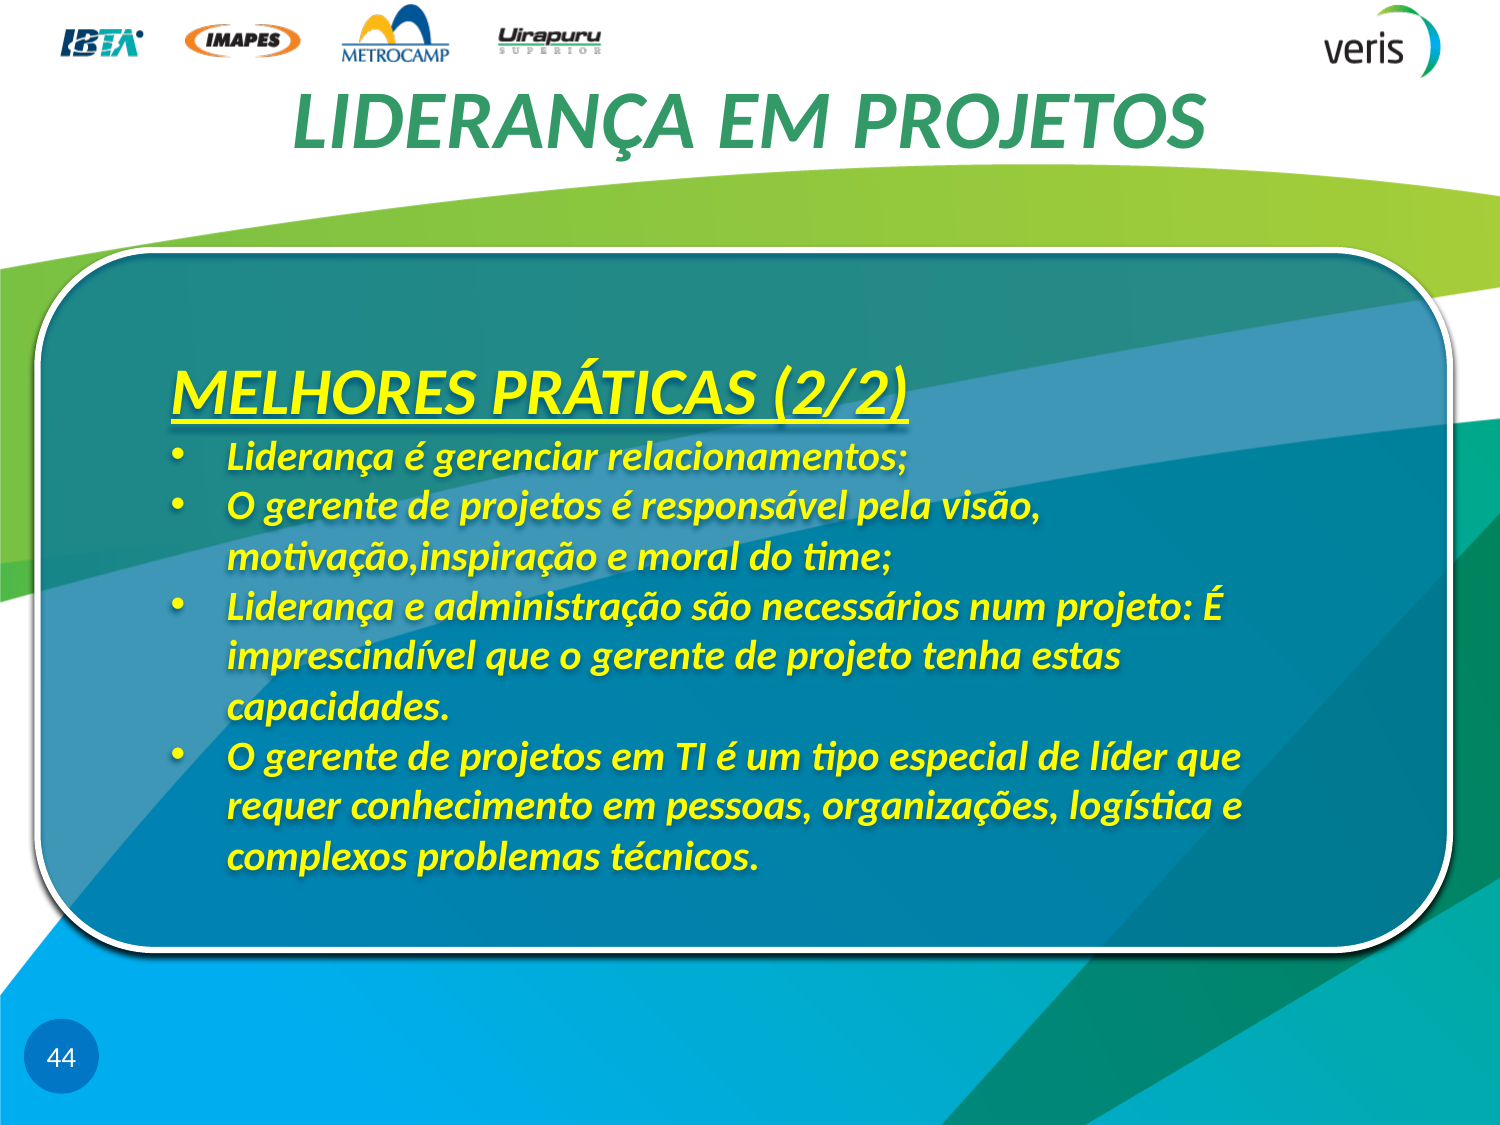

# LIDERANÇA EM PROJETOS

MELHORES PRÁTICAS (2/2)
Liderança é gerenciar relacionamentos;
O gerente de projetos é responsável pela visão, motivação,inspiração e moral do time;
Liderança e administração são necessários num projeto: É imprescindível que o gerente de projeto tenha estas capacidades.
O gerente de projetos em TI é um tipo especial de líder que requer conhecimento em pessoas, organizações, logística e complexos problemas técnicos.
44